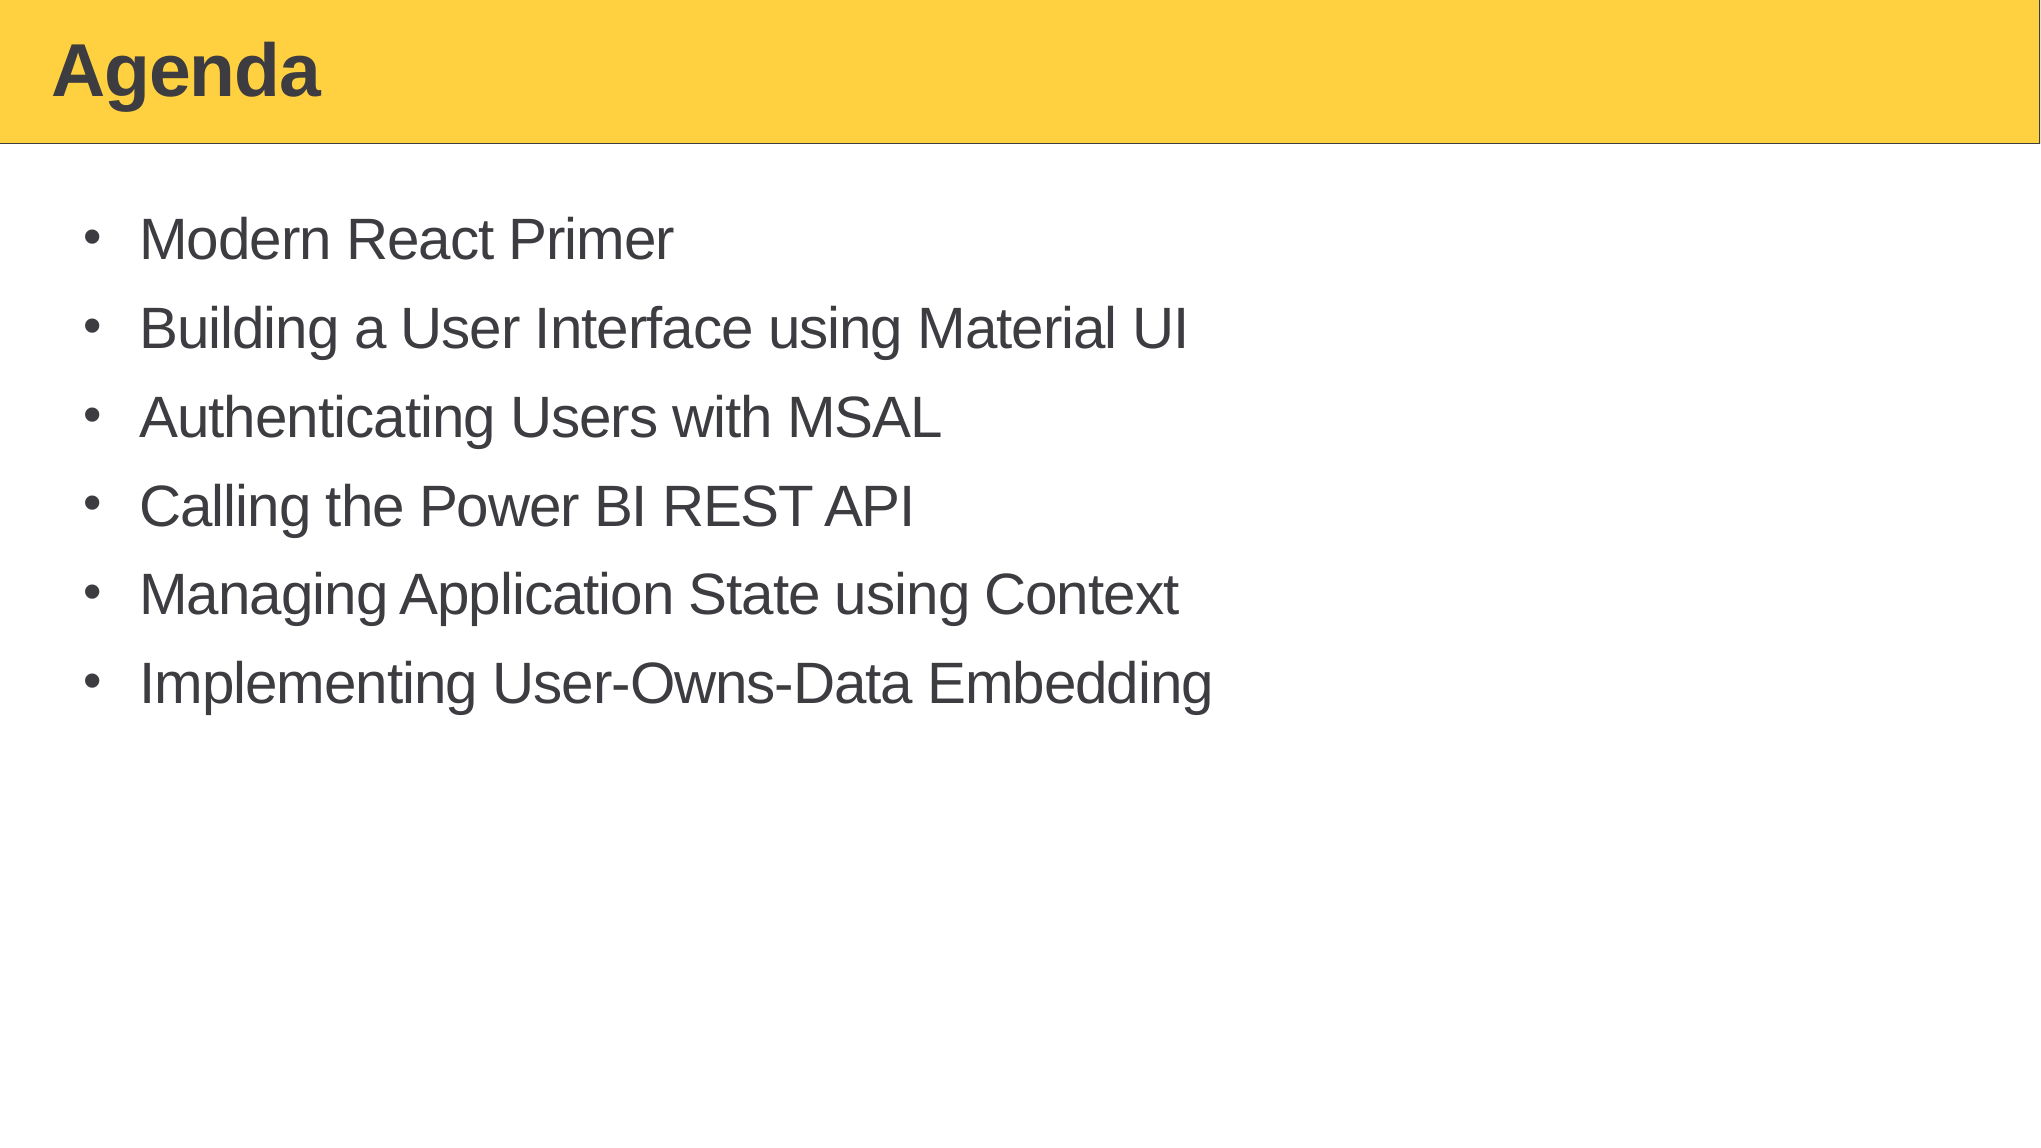

# Agenda
Modern React Primer
Building a User Interface using Material UI
Authenticating Users with MSAL
Calling the Power BI REST API
Managing Application State using Context
Implementing User-Owns-Data Embedding